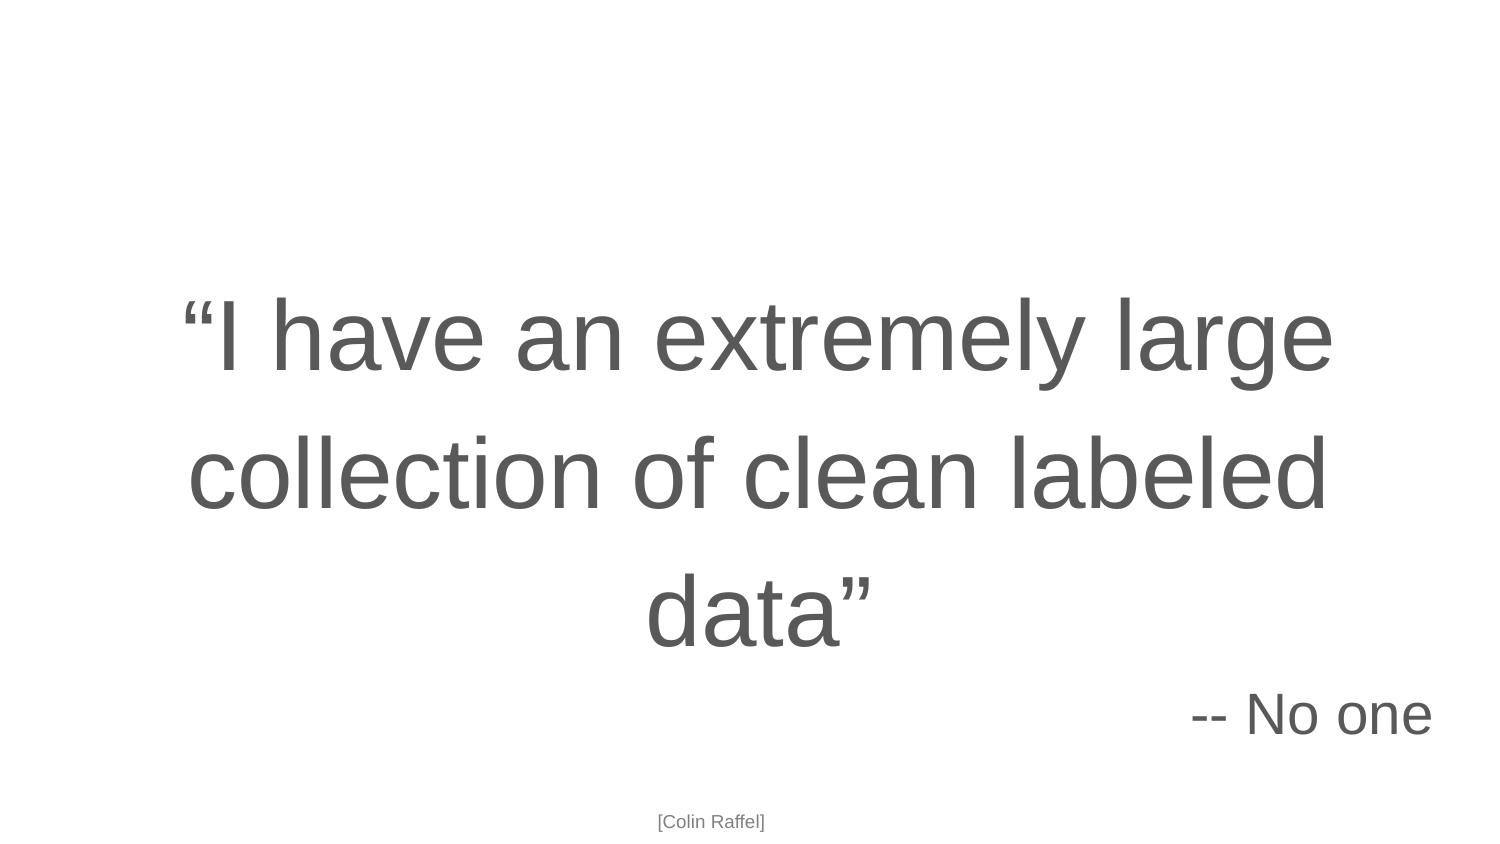

“I have an extremely large collection of clean labeled data”
-- No one
[Colin Raffel]